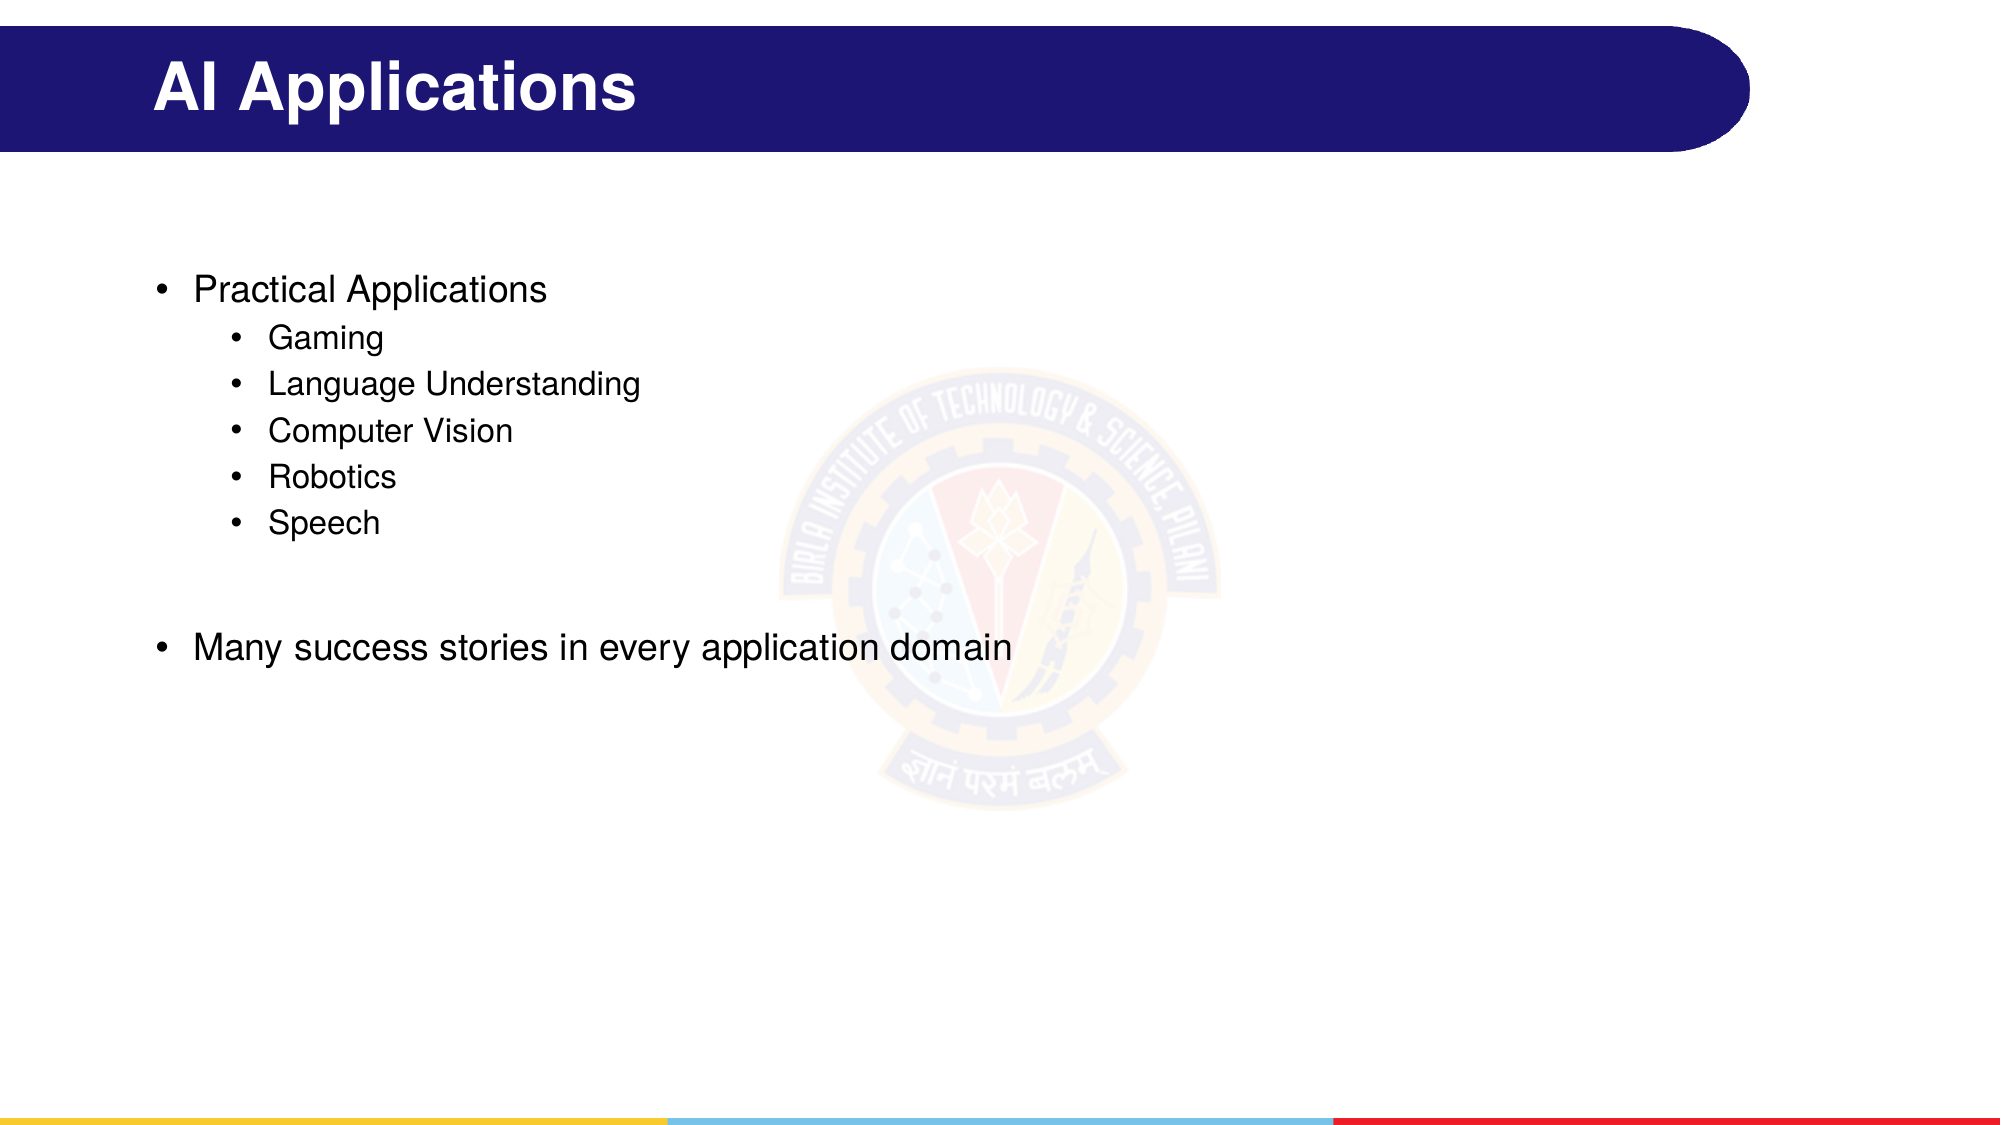

# AI Applications

Practical Applications
Gaming
Language Understanding
Computer Vision
Robotics
Speech

Many success stories in every application domain